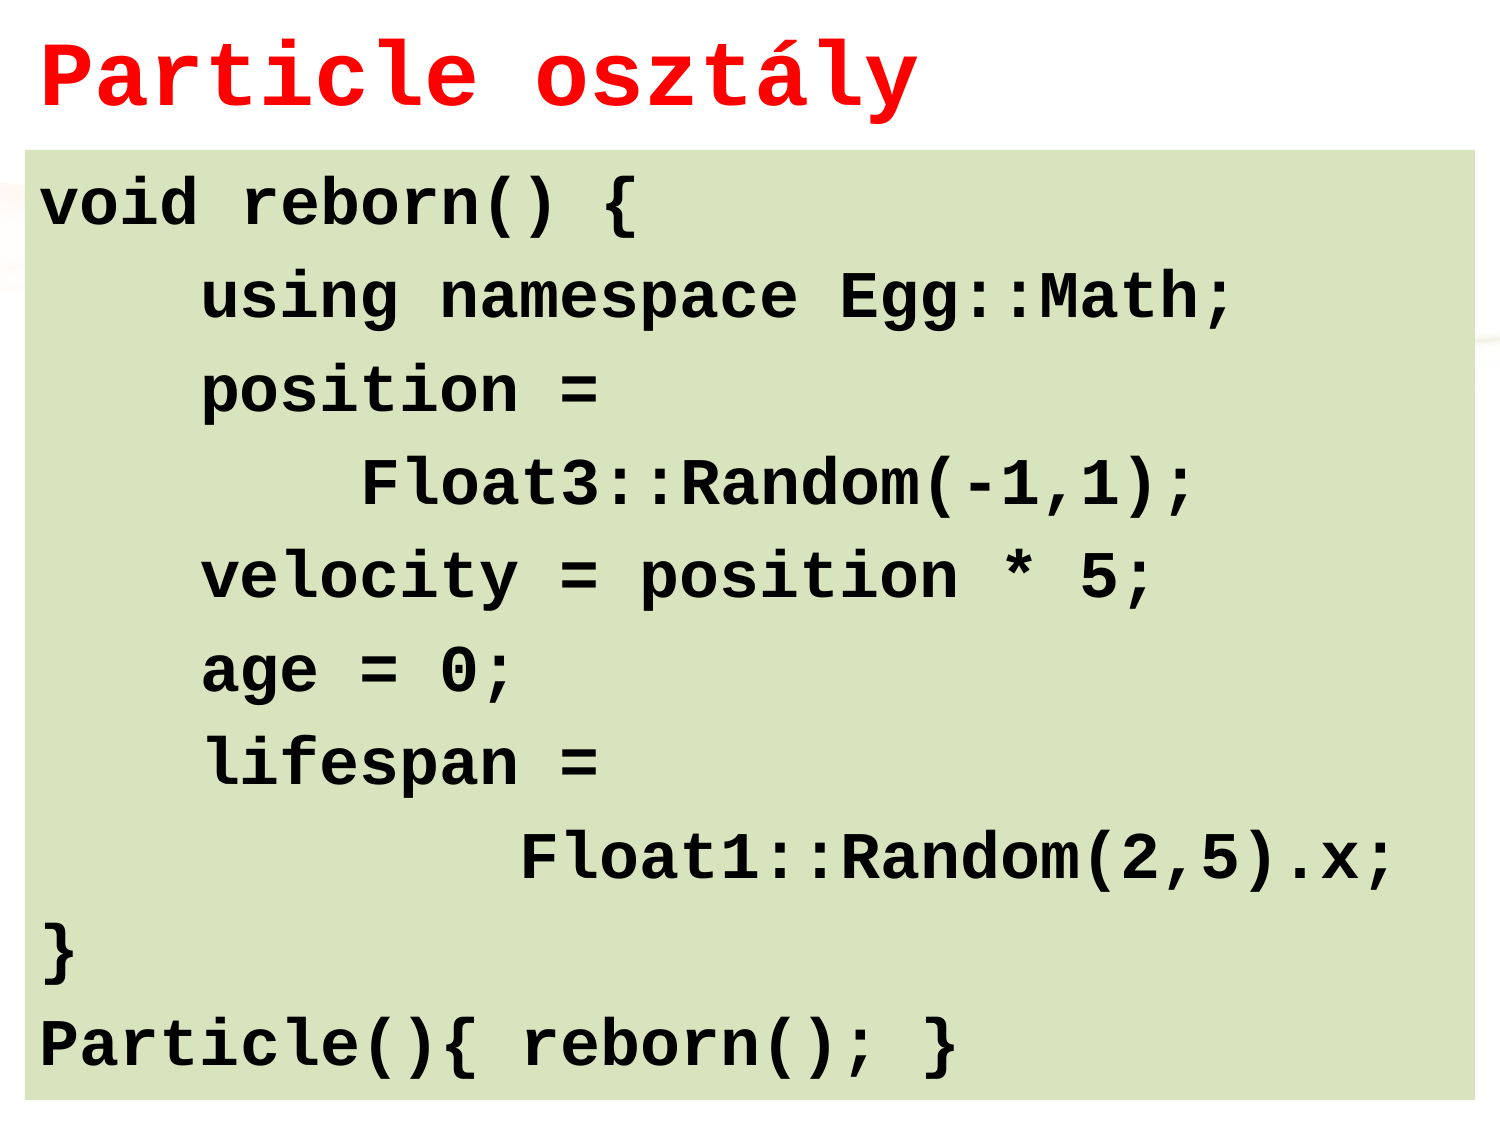

# Particle osztály
void reborn() {
    using namespace Egg::Math;
    position =
        Float3::Random(-1,1);
    velocity = position * 5;
    age = 0;
    lifespan =
            Float1::Random(2,5).x;
}
Particle(){ reborn(); }